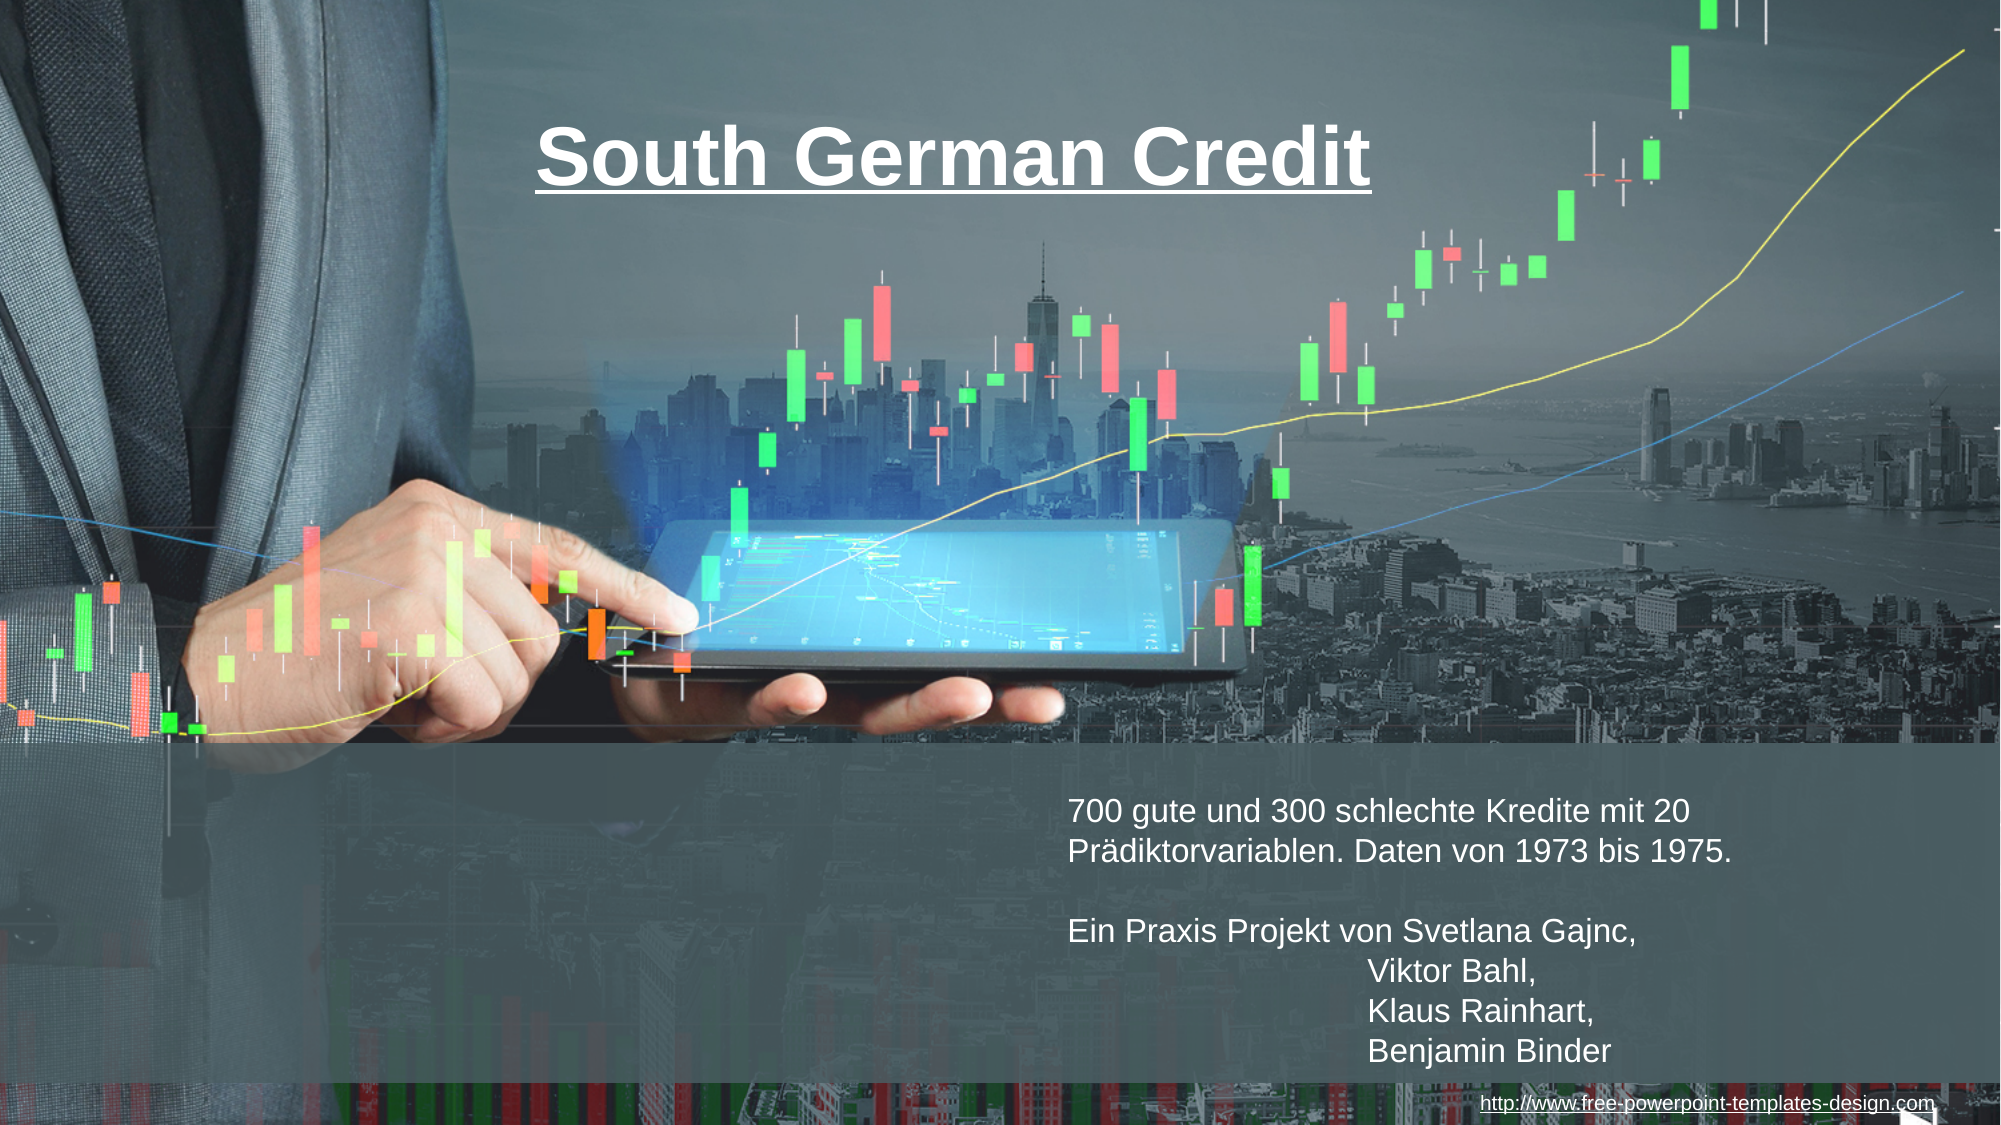

South German Credit

700 gute und 300 schlechte Kredite mit 20 Prädiktorvariablen. Daten von 1973 bis 1975.

Ein Praxis Projekt von Svetlana Gajnc,
		Viktor Bahl,
		Klaus Rainhart,
		Benjamin Binder
http://www.free-powerpoint-templates-design.com